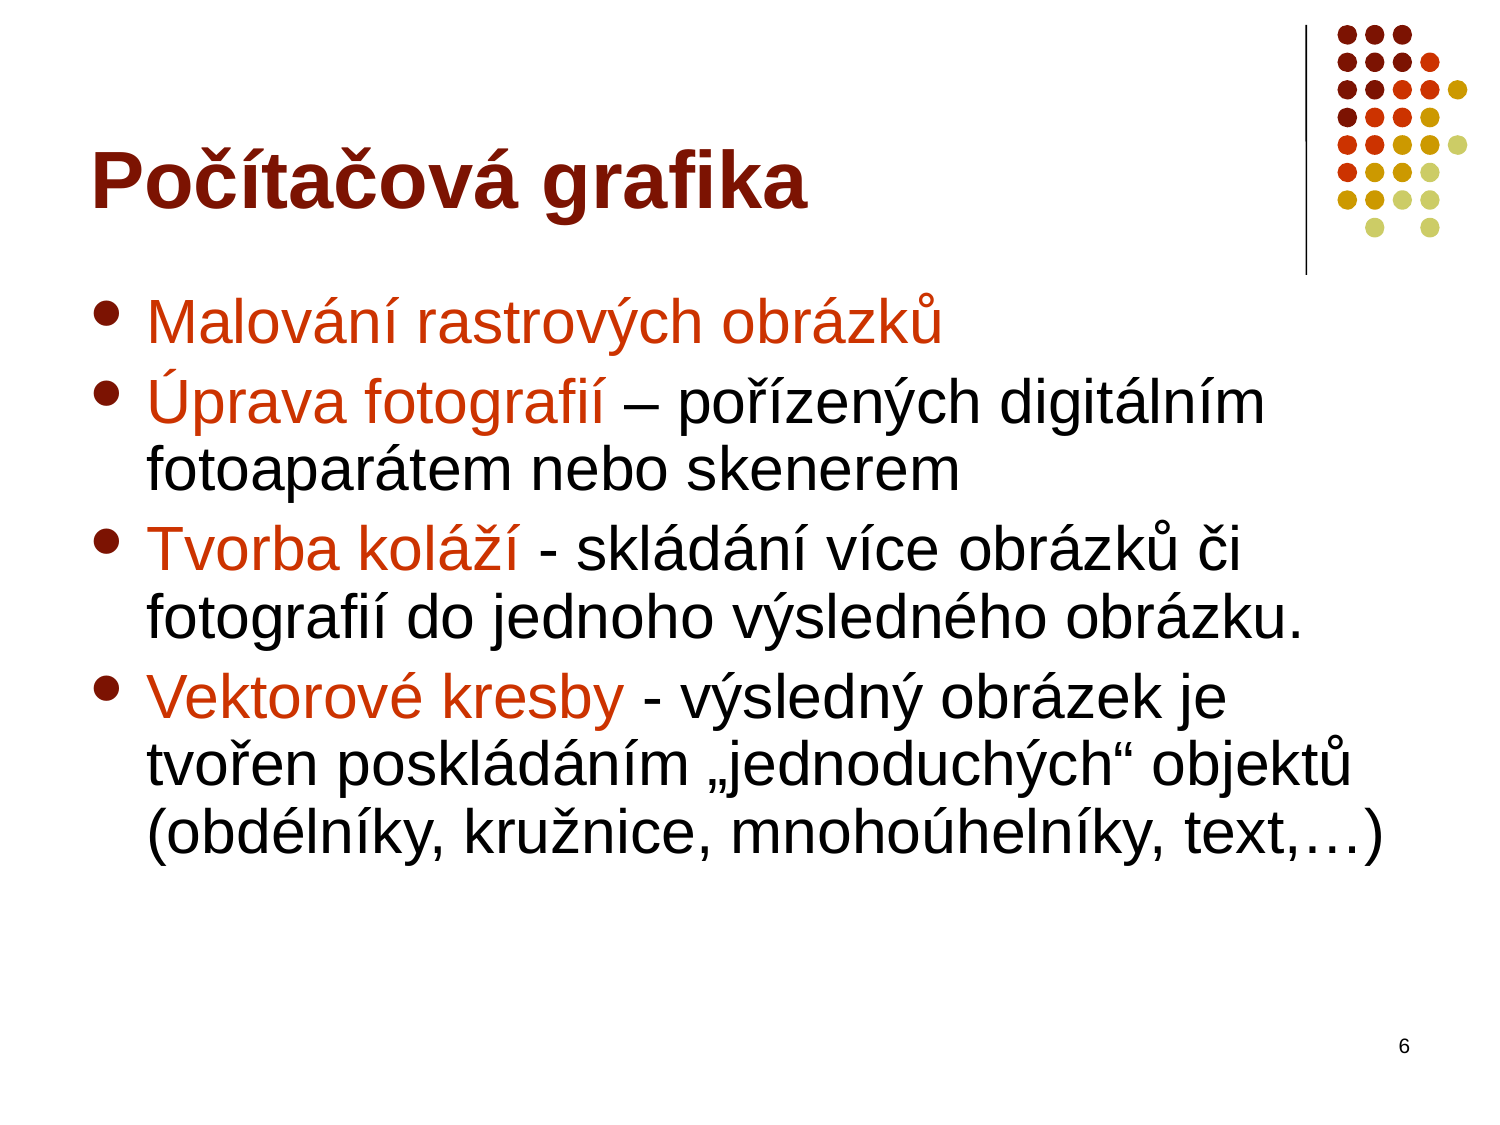

# Počítačová grafika
Malování rastrových obrázků
Úprava fotografií – pořízených digitálním fotoaparátem nebo skenerem
Tvorba koláží - skládání více obrázků či fotografií do jednoho výsledného obrázku.
Vektorové kresby - výsledný obrázek je tvořen poskládáním „jednoduchých“ objektů (obdélníky, kružnice, mnohoúhelníky, text,…)
6